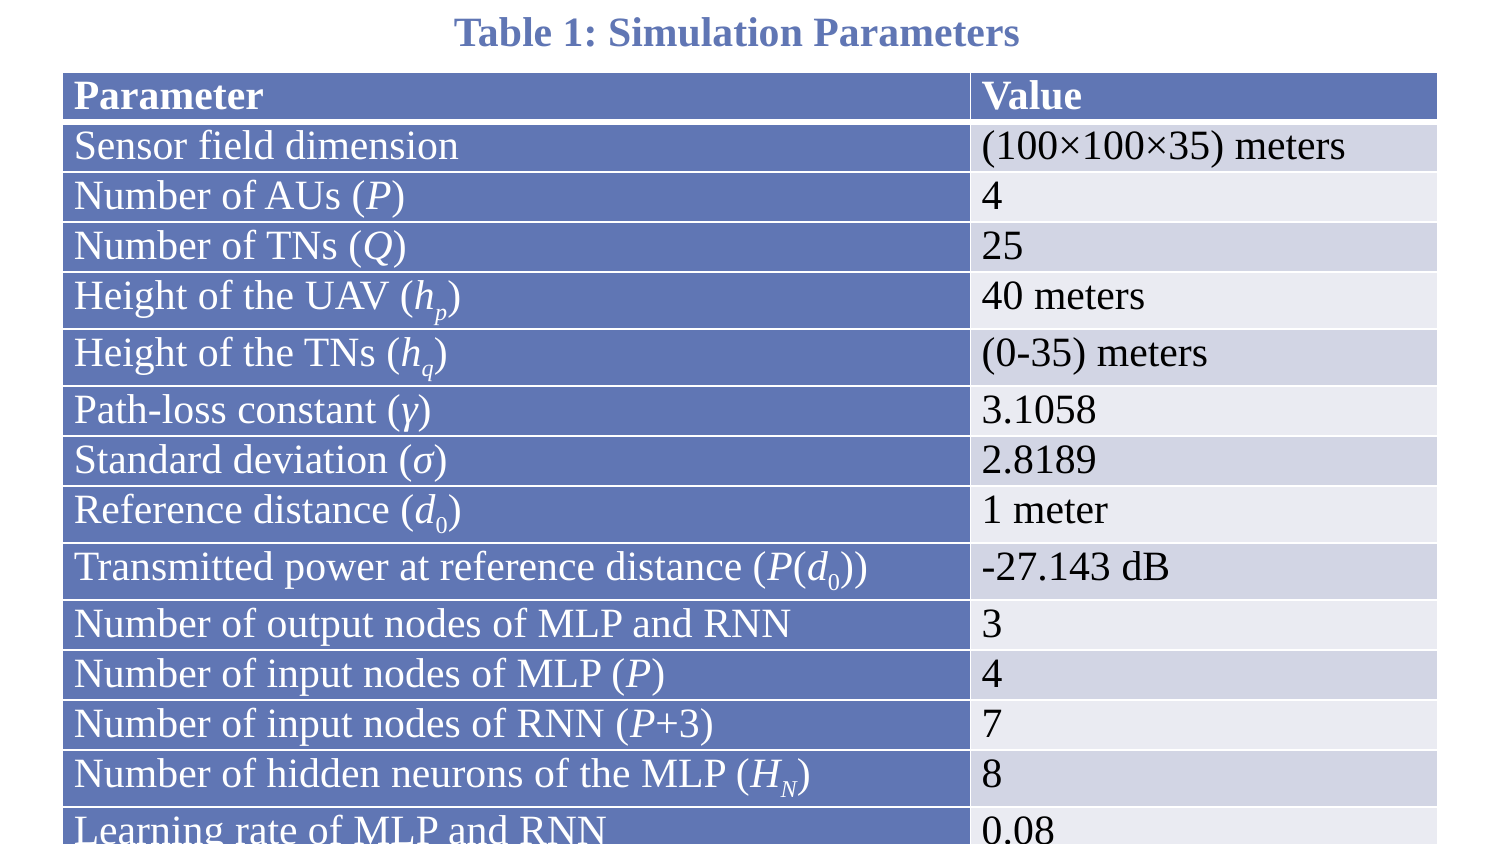

Table 1: Simulation Parameters
| Parameter | Value |
| --- | --- |
| Sensor field dimension | (100×100×35) meters |
| Number of AUs (P) | 4 |
| Number of TNs (Q) | 25 |
| Height of the UAV (hp) | 40 meters |
| Height of the TNs (hq) | (0-35) meters |
| Path-loss constant (γ) | 3.1058 |
| Standard deviation (σ) | 2.8189 |
| Reference distance (d0) | 1 meter |
| Transmitted power at reference distance (P(d0)) | -27.143 dB |
| Number of output nodes of MLP and RNN | 3 |
| Number of input nodes of MLP (P) | 4 |
| Number of input nodes of RNN (P+3) | 7 |
| Number of hidden neurons of the MLP (HN) | 8 |
| Learning rate of MLP and RNN | 0.08 |